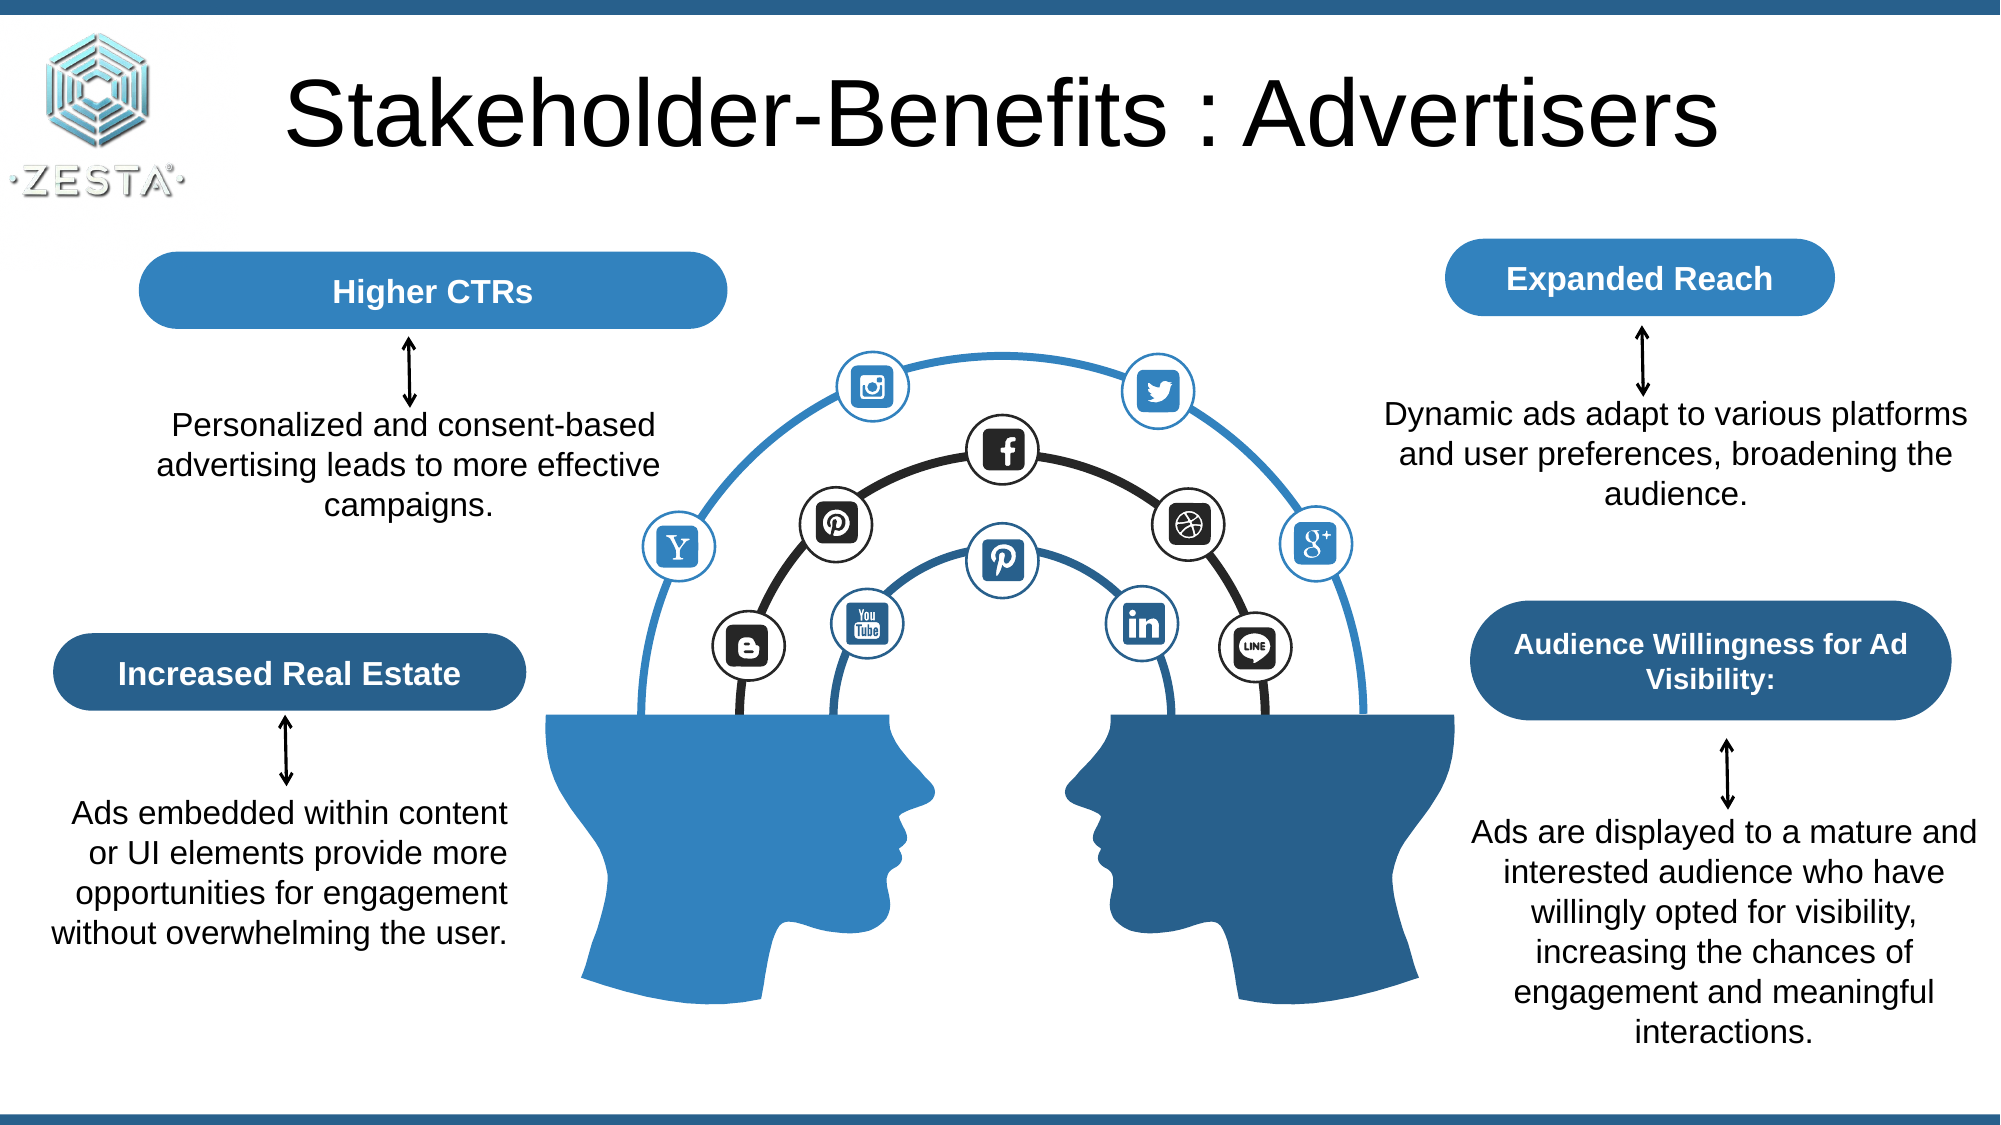

Stakeholder-Benefits : Advertisers
Expanded Reach
Higher CTRs

Dynamic ads adapt to various platforms and user preferences, broadening the audience.
 Personalized and consent-based advertising leads to more effective campaigns.

Audience Willingness for Ad Visibility:

Increased Real Estate

Ads embedded within content or UI elements provide more opportunities for engagement without overwhelming the user.
Ads are displayed to a mature and interested audience who have willingly opted for visibility, increasing the chances of engagement and meaningful interactions.